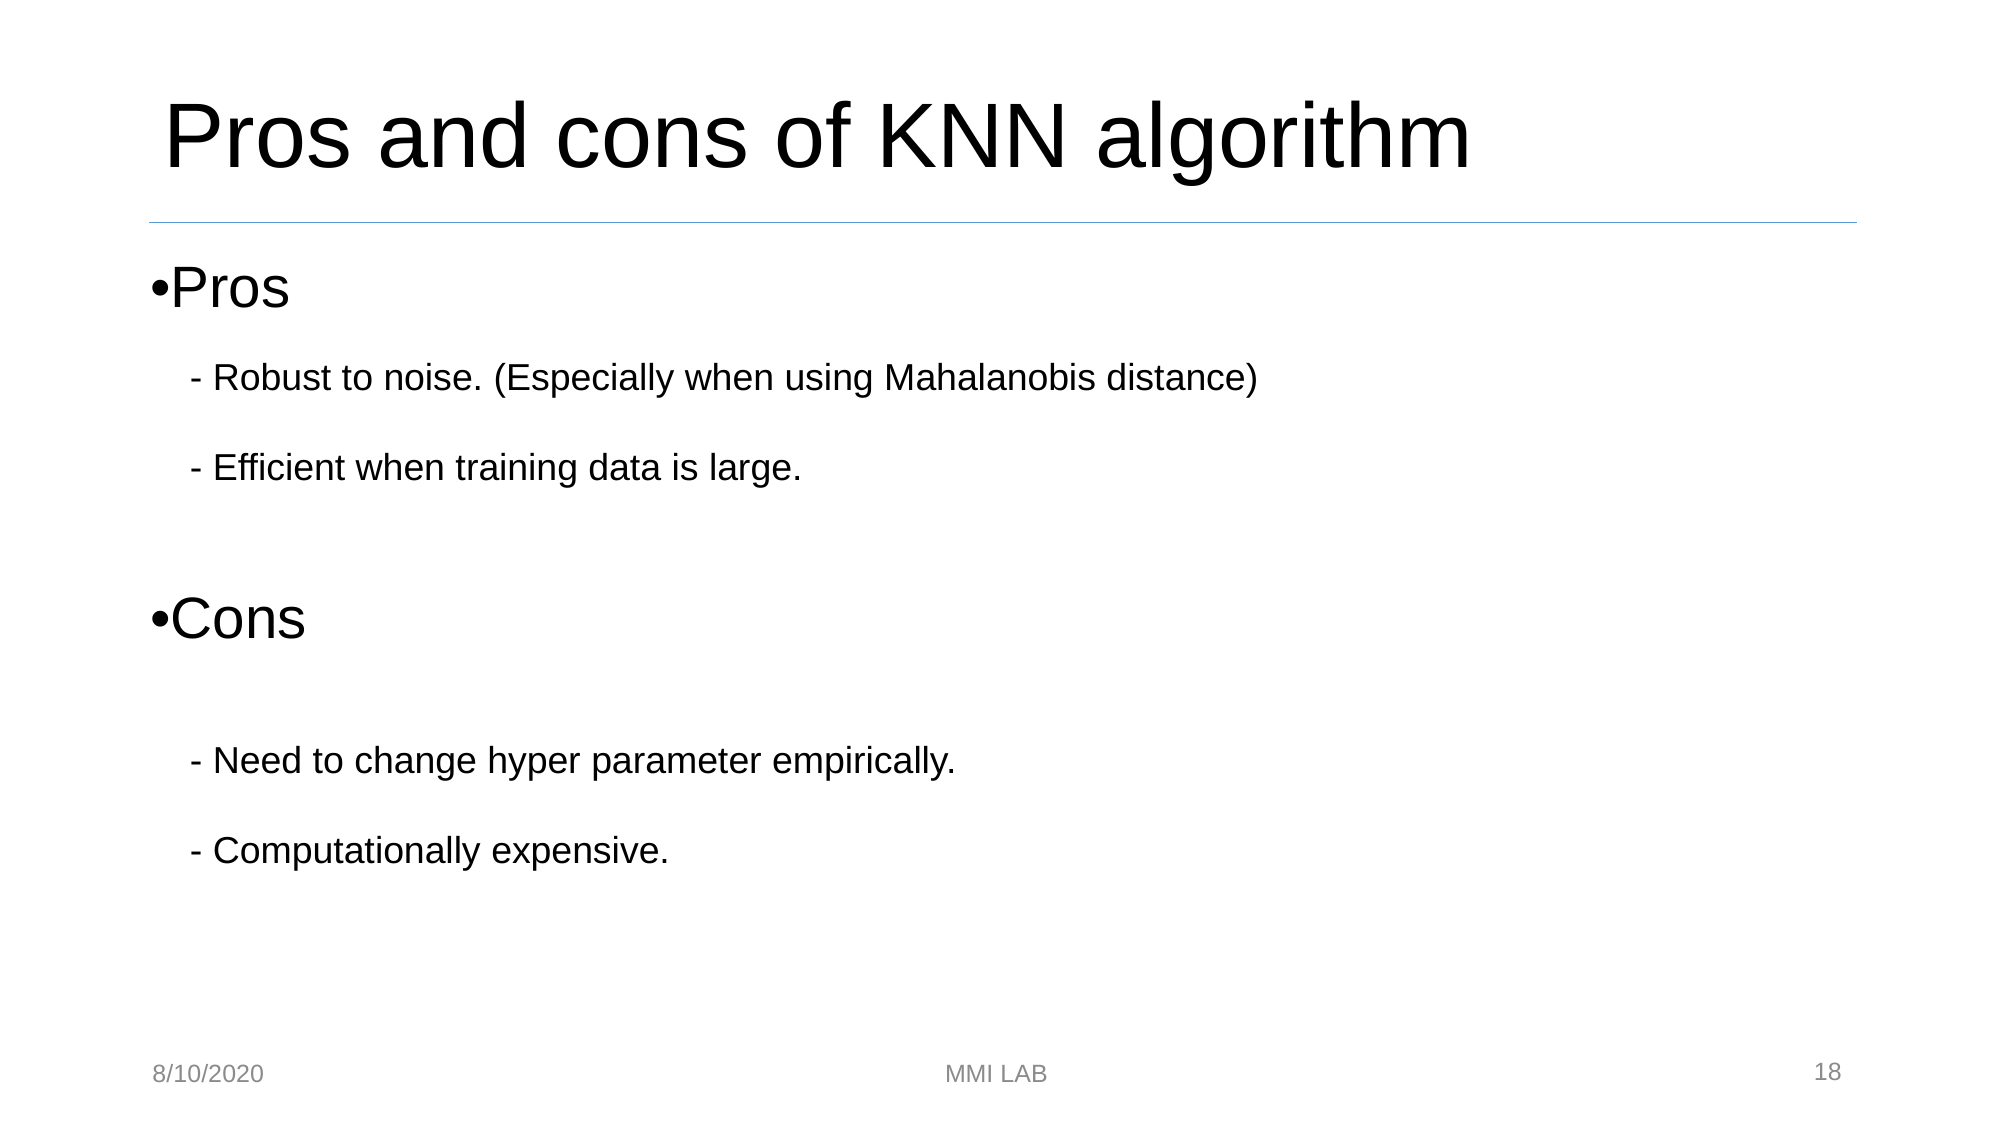

# Pros and cons of KNN algorithm
•Pros
- Robust to noise. (Especially when using Mahalanobis distance)

- Efficient when training data is large.
•Cons
- Need to change hyper parameter empirically.

- Computationally expensive.
18
8/10/2020
MMI LAB